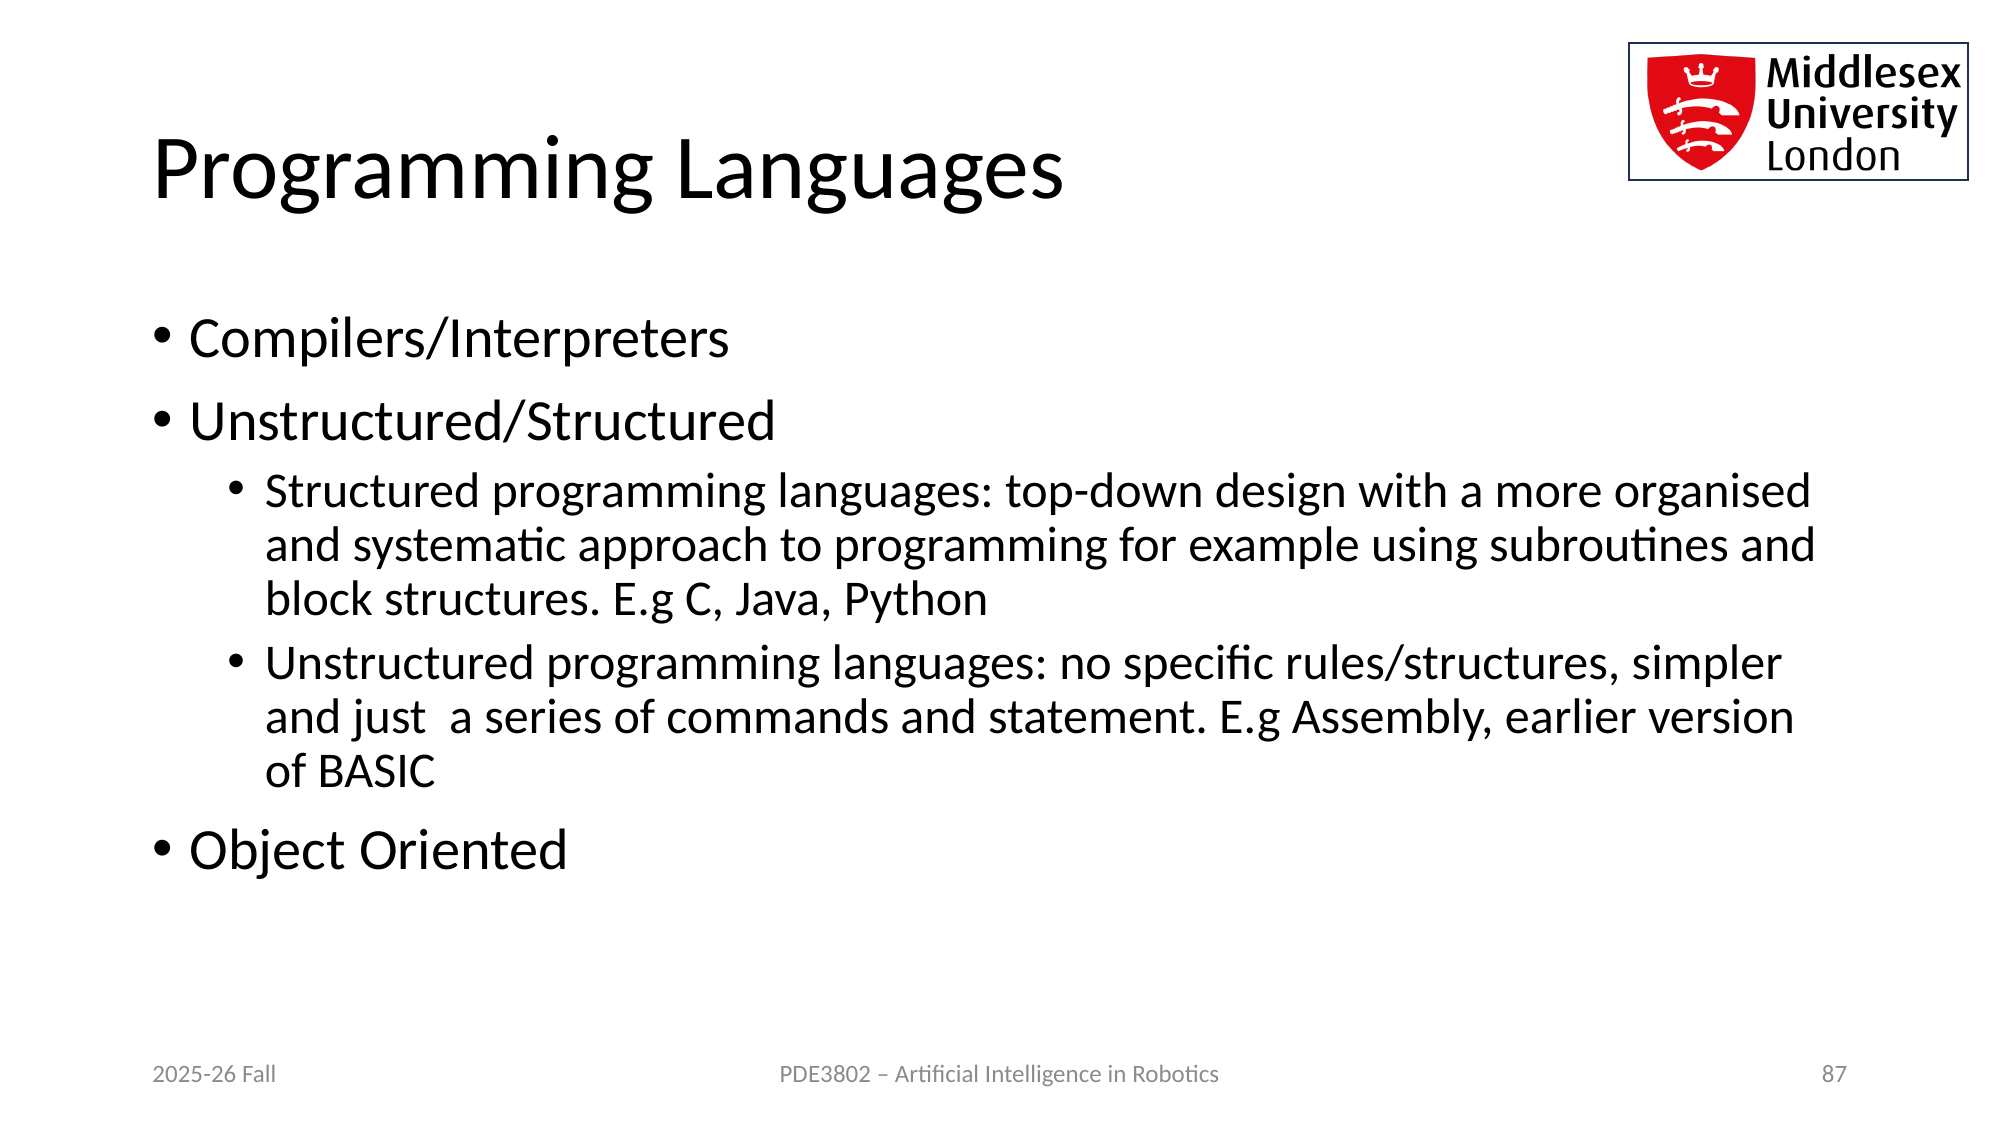

# Programming Languages
Compilers/Interpreters
Unstructured/Structured
Structured programming languages: top-down design with a more organised and systematic approach to programming for example using subroutines and block structures. E.g C, Java, Python
Unstructured programming languages: no specific rules/structures, simpler and just  a series of commands and statement. E.g Assembly, earlier version of BASIC
Object Oriented
2025-26 Fall
PDE3802 – Artificial Intelligence in Robotics
87